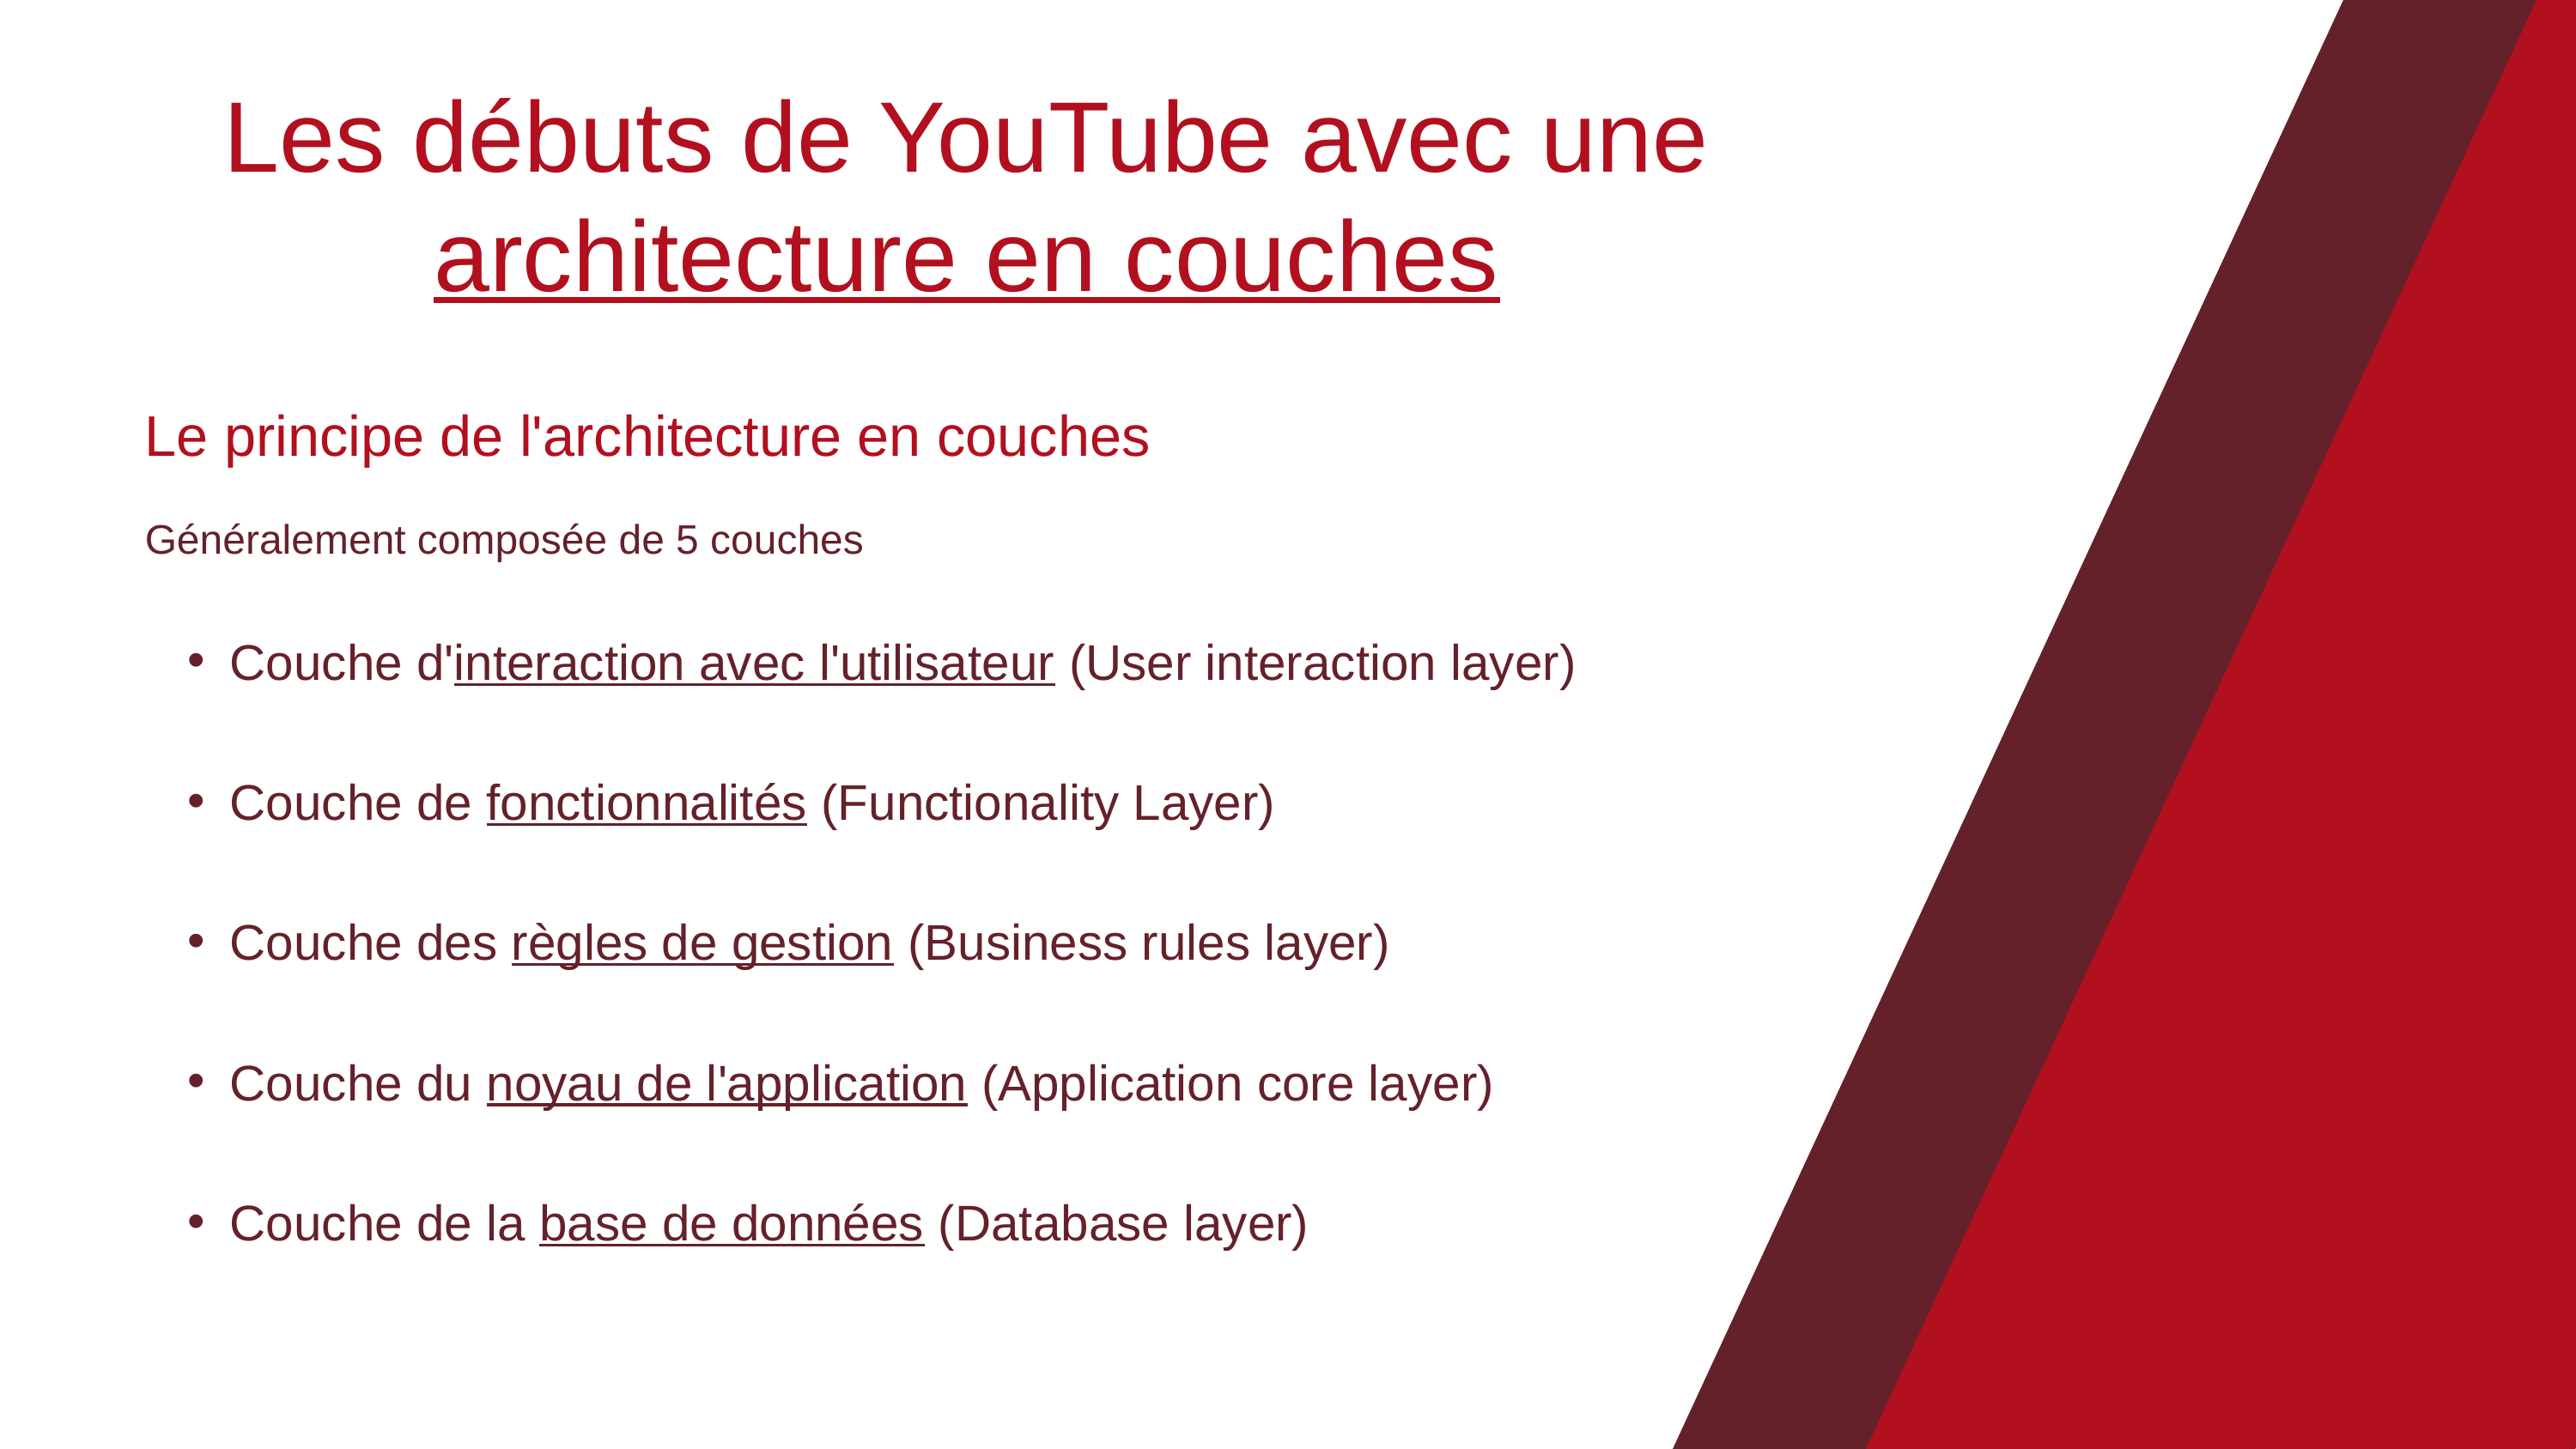

Les débuts de YouTube avec une architecture en couches
Le principe de l'architecture en couches
Généralement composée de 5 couches

Couche d'interaction avec l'utilisateur (User interaction layer)

Couche de fonctionnalités (Functionality Layer)

Couche des règles de gestion (Business rules layer)

Couche du noyau de l'application (Application core layer)

Couche de la base de données (Database layer)